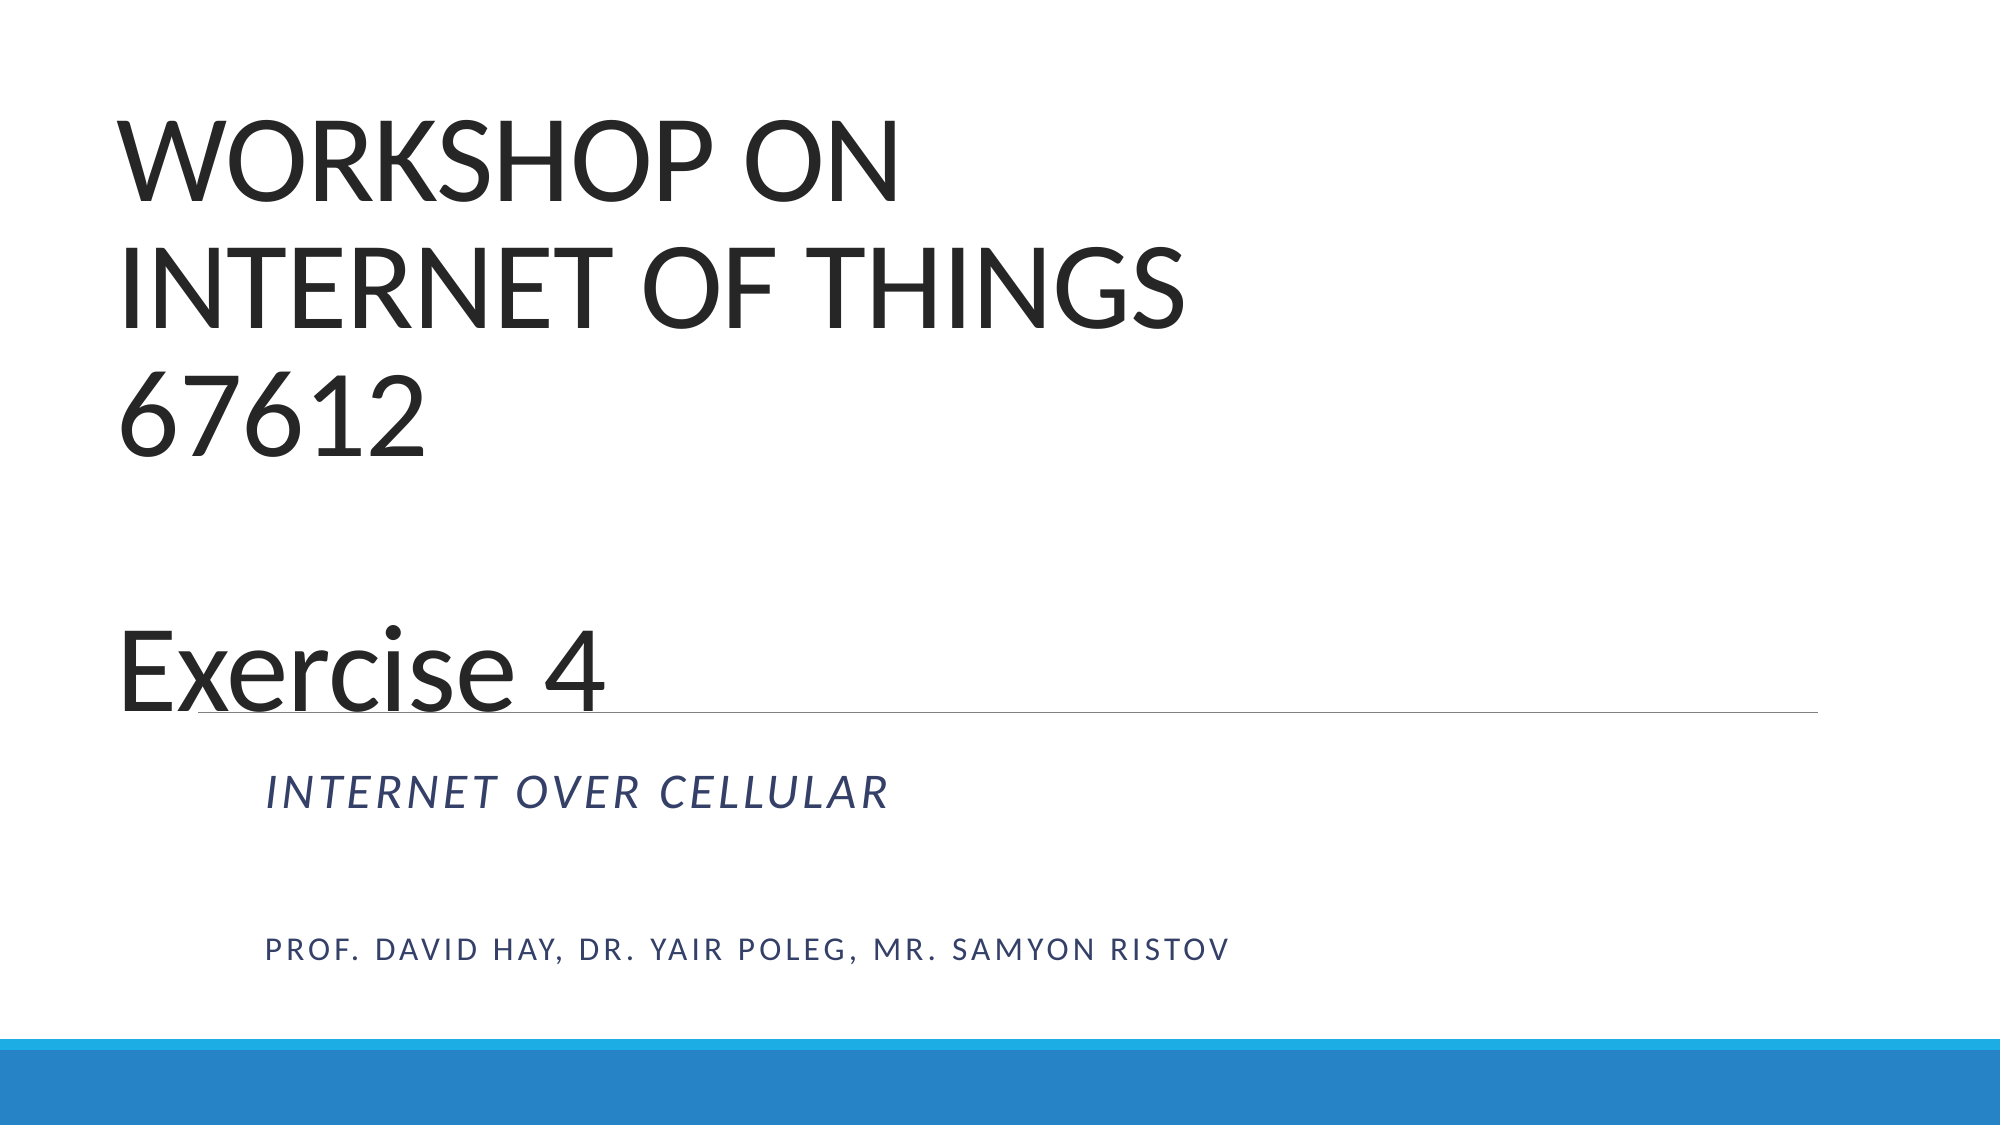

# WORKSHOP ON INTERNET OF THINGS 67612 Exercise 4
Internet over cellular

Prof. David Hay, Dr. Yair Poleg, MR. Samyon Ristov